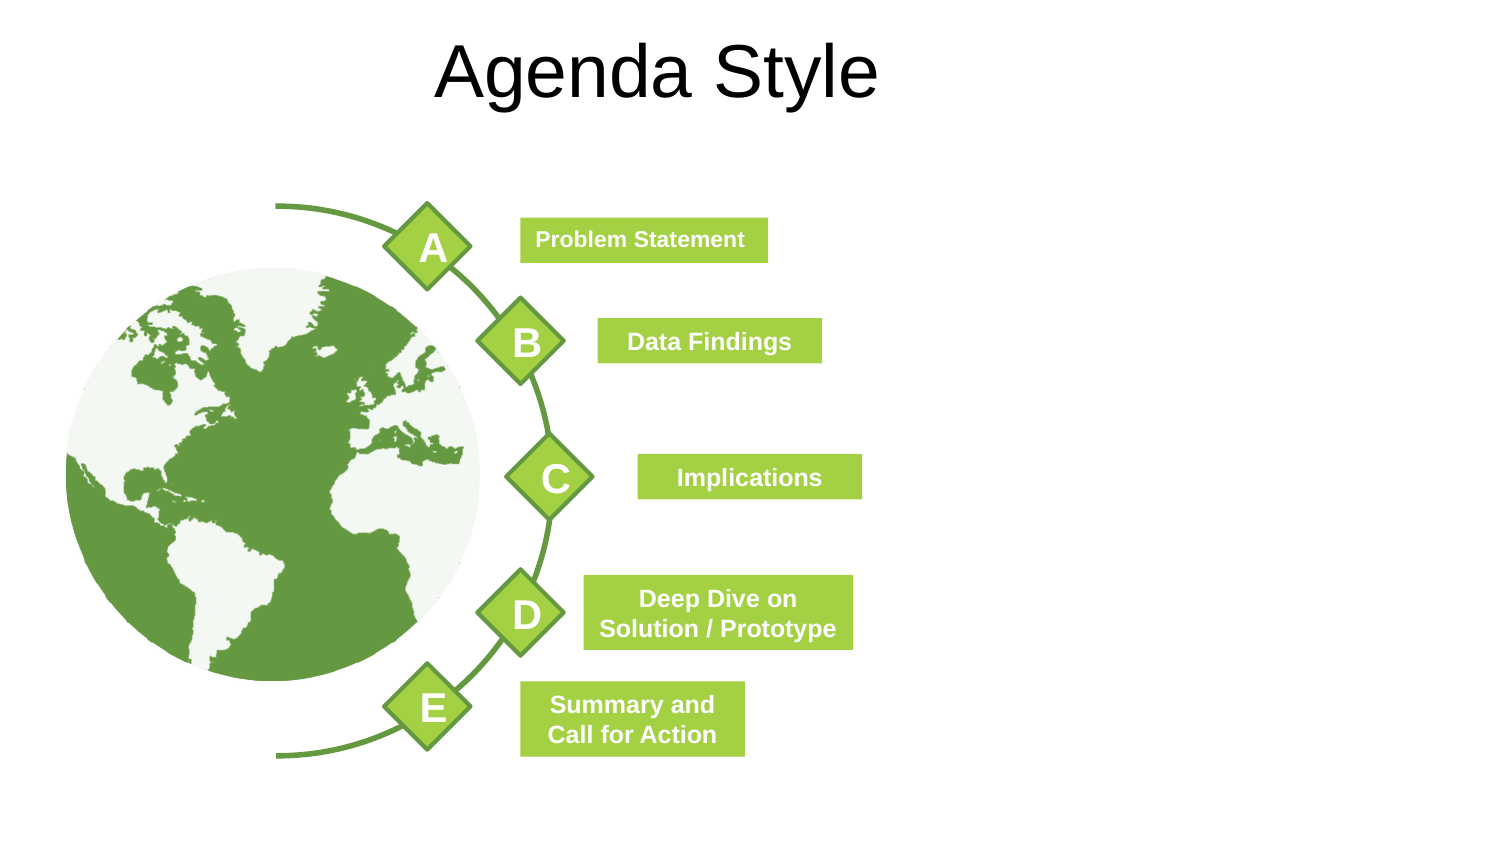

Agenda Style

A
Problem Statement

B
Data Findings

C
Implications

Deep Dive on Solution / Prototype
D

E
Summary and Call for Action